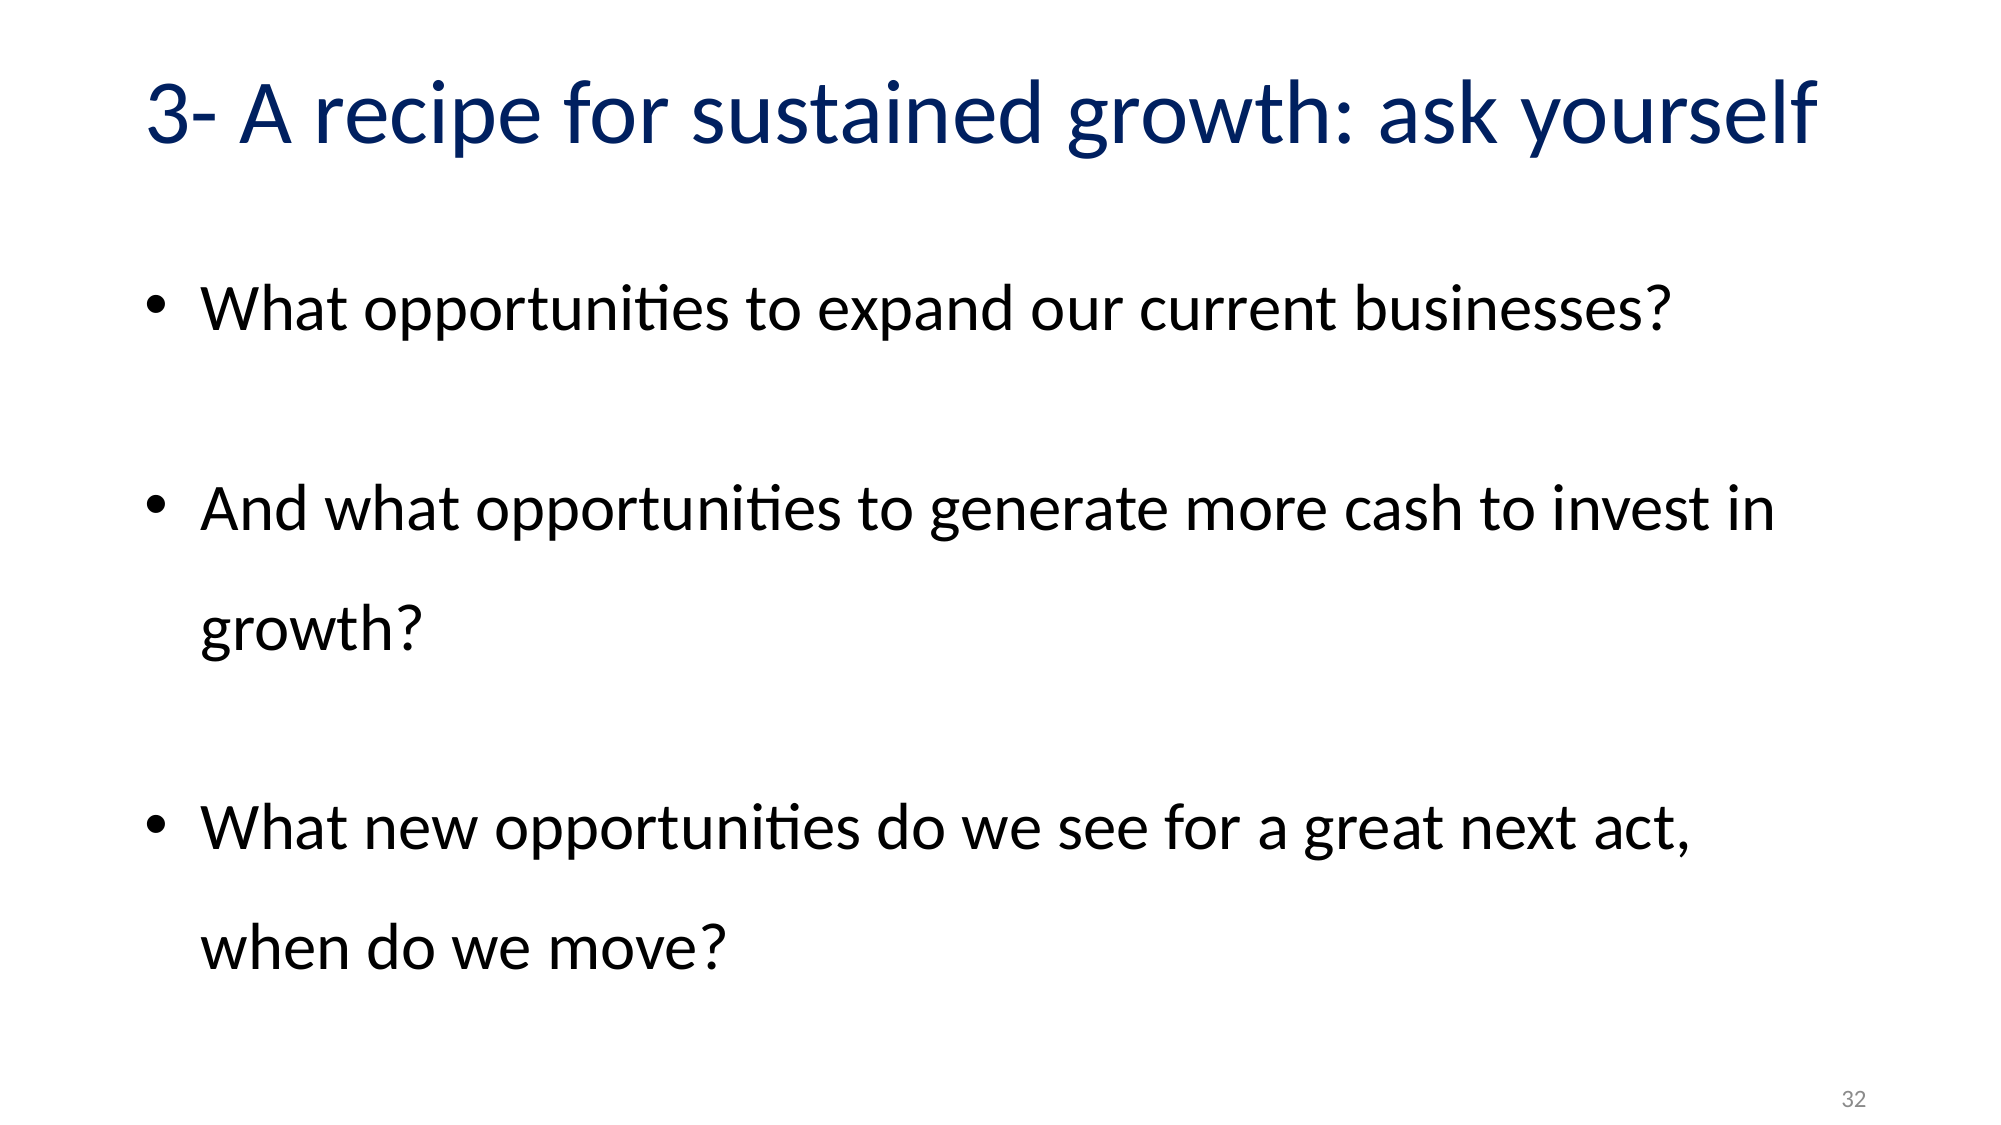

# 3- A recipe for sustained growth: ask yourself
What opportunities to expand our current businesses?

And what opportunities to generate more cash to invest in growth?

What new opportunities do we see for a great next act, when do we move?
32
32